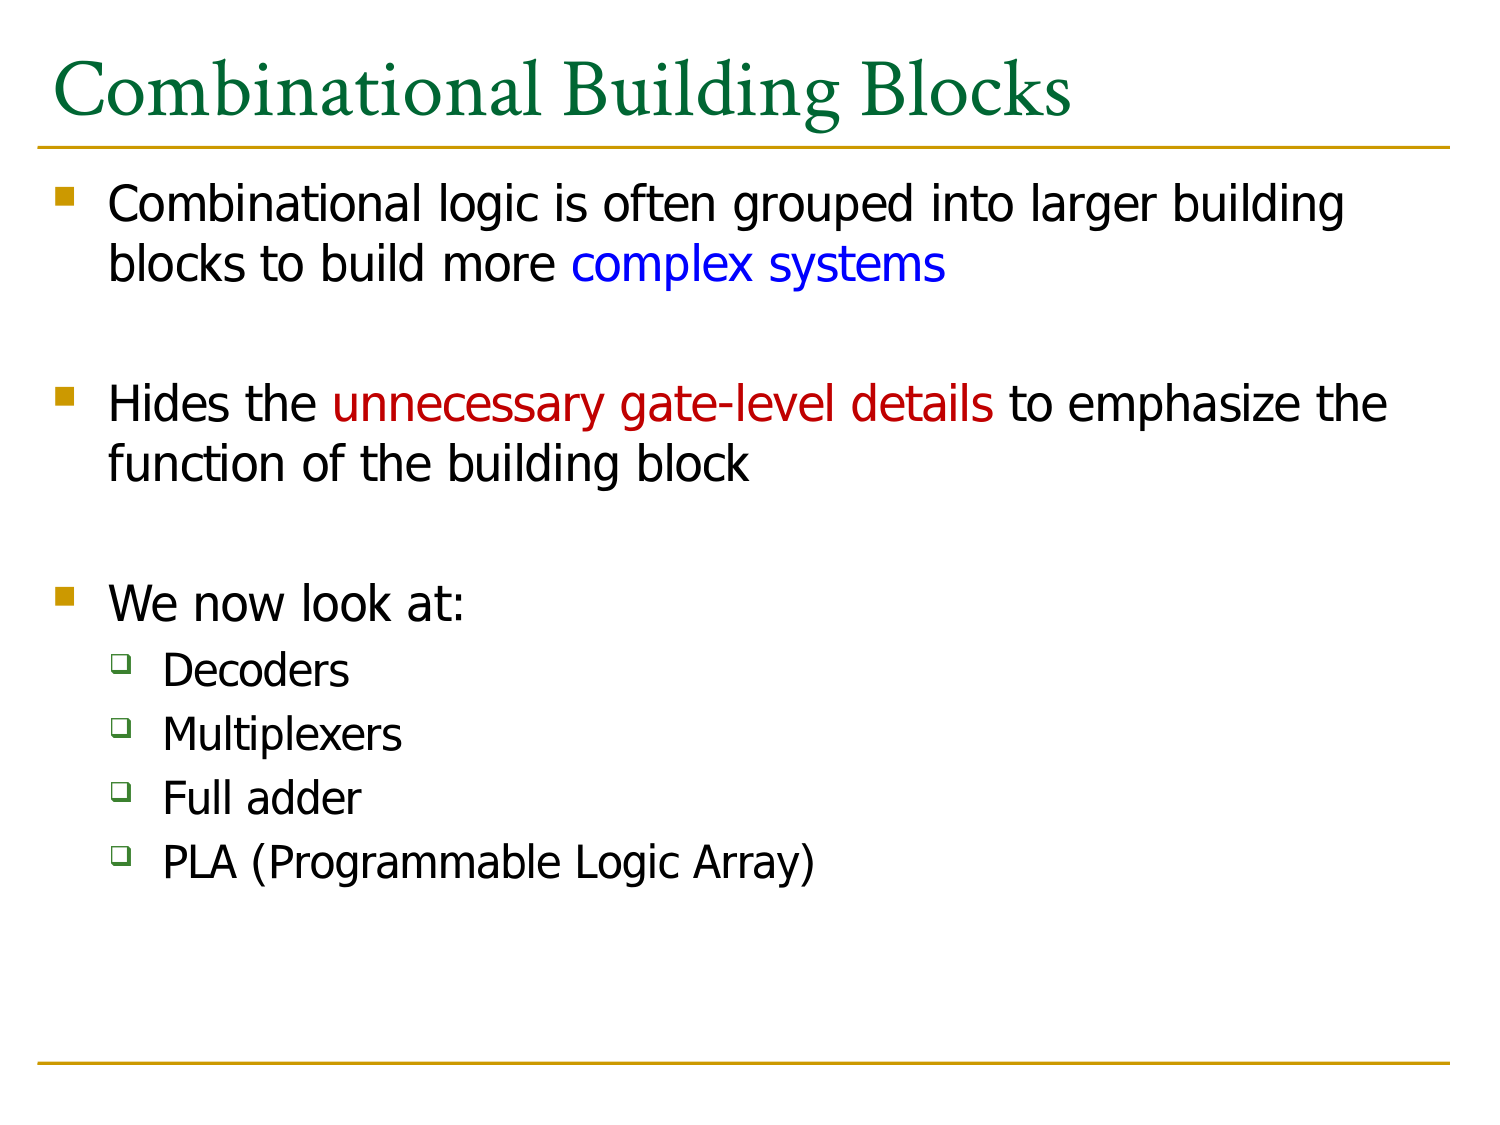

# Combinational Building Blocks
Combinational logic is often grouped into larger building blocks to build more complex systems

Hides the unnecessary gate-level details to emphasize the function of the building block

We now look at:
Decoders
Multiplexers
Full adder
PLA (Programmable Logic Array)